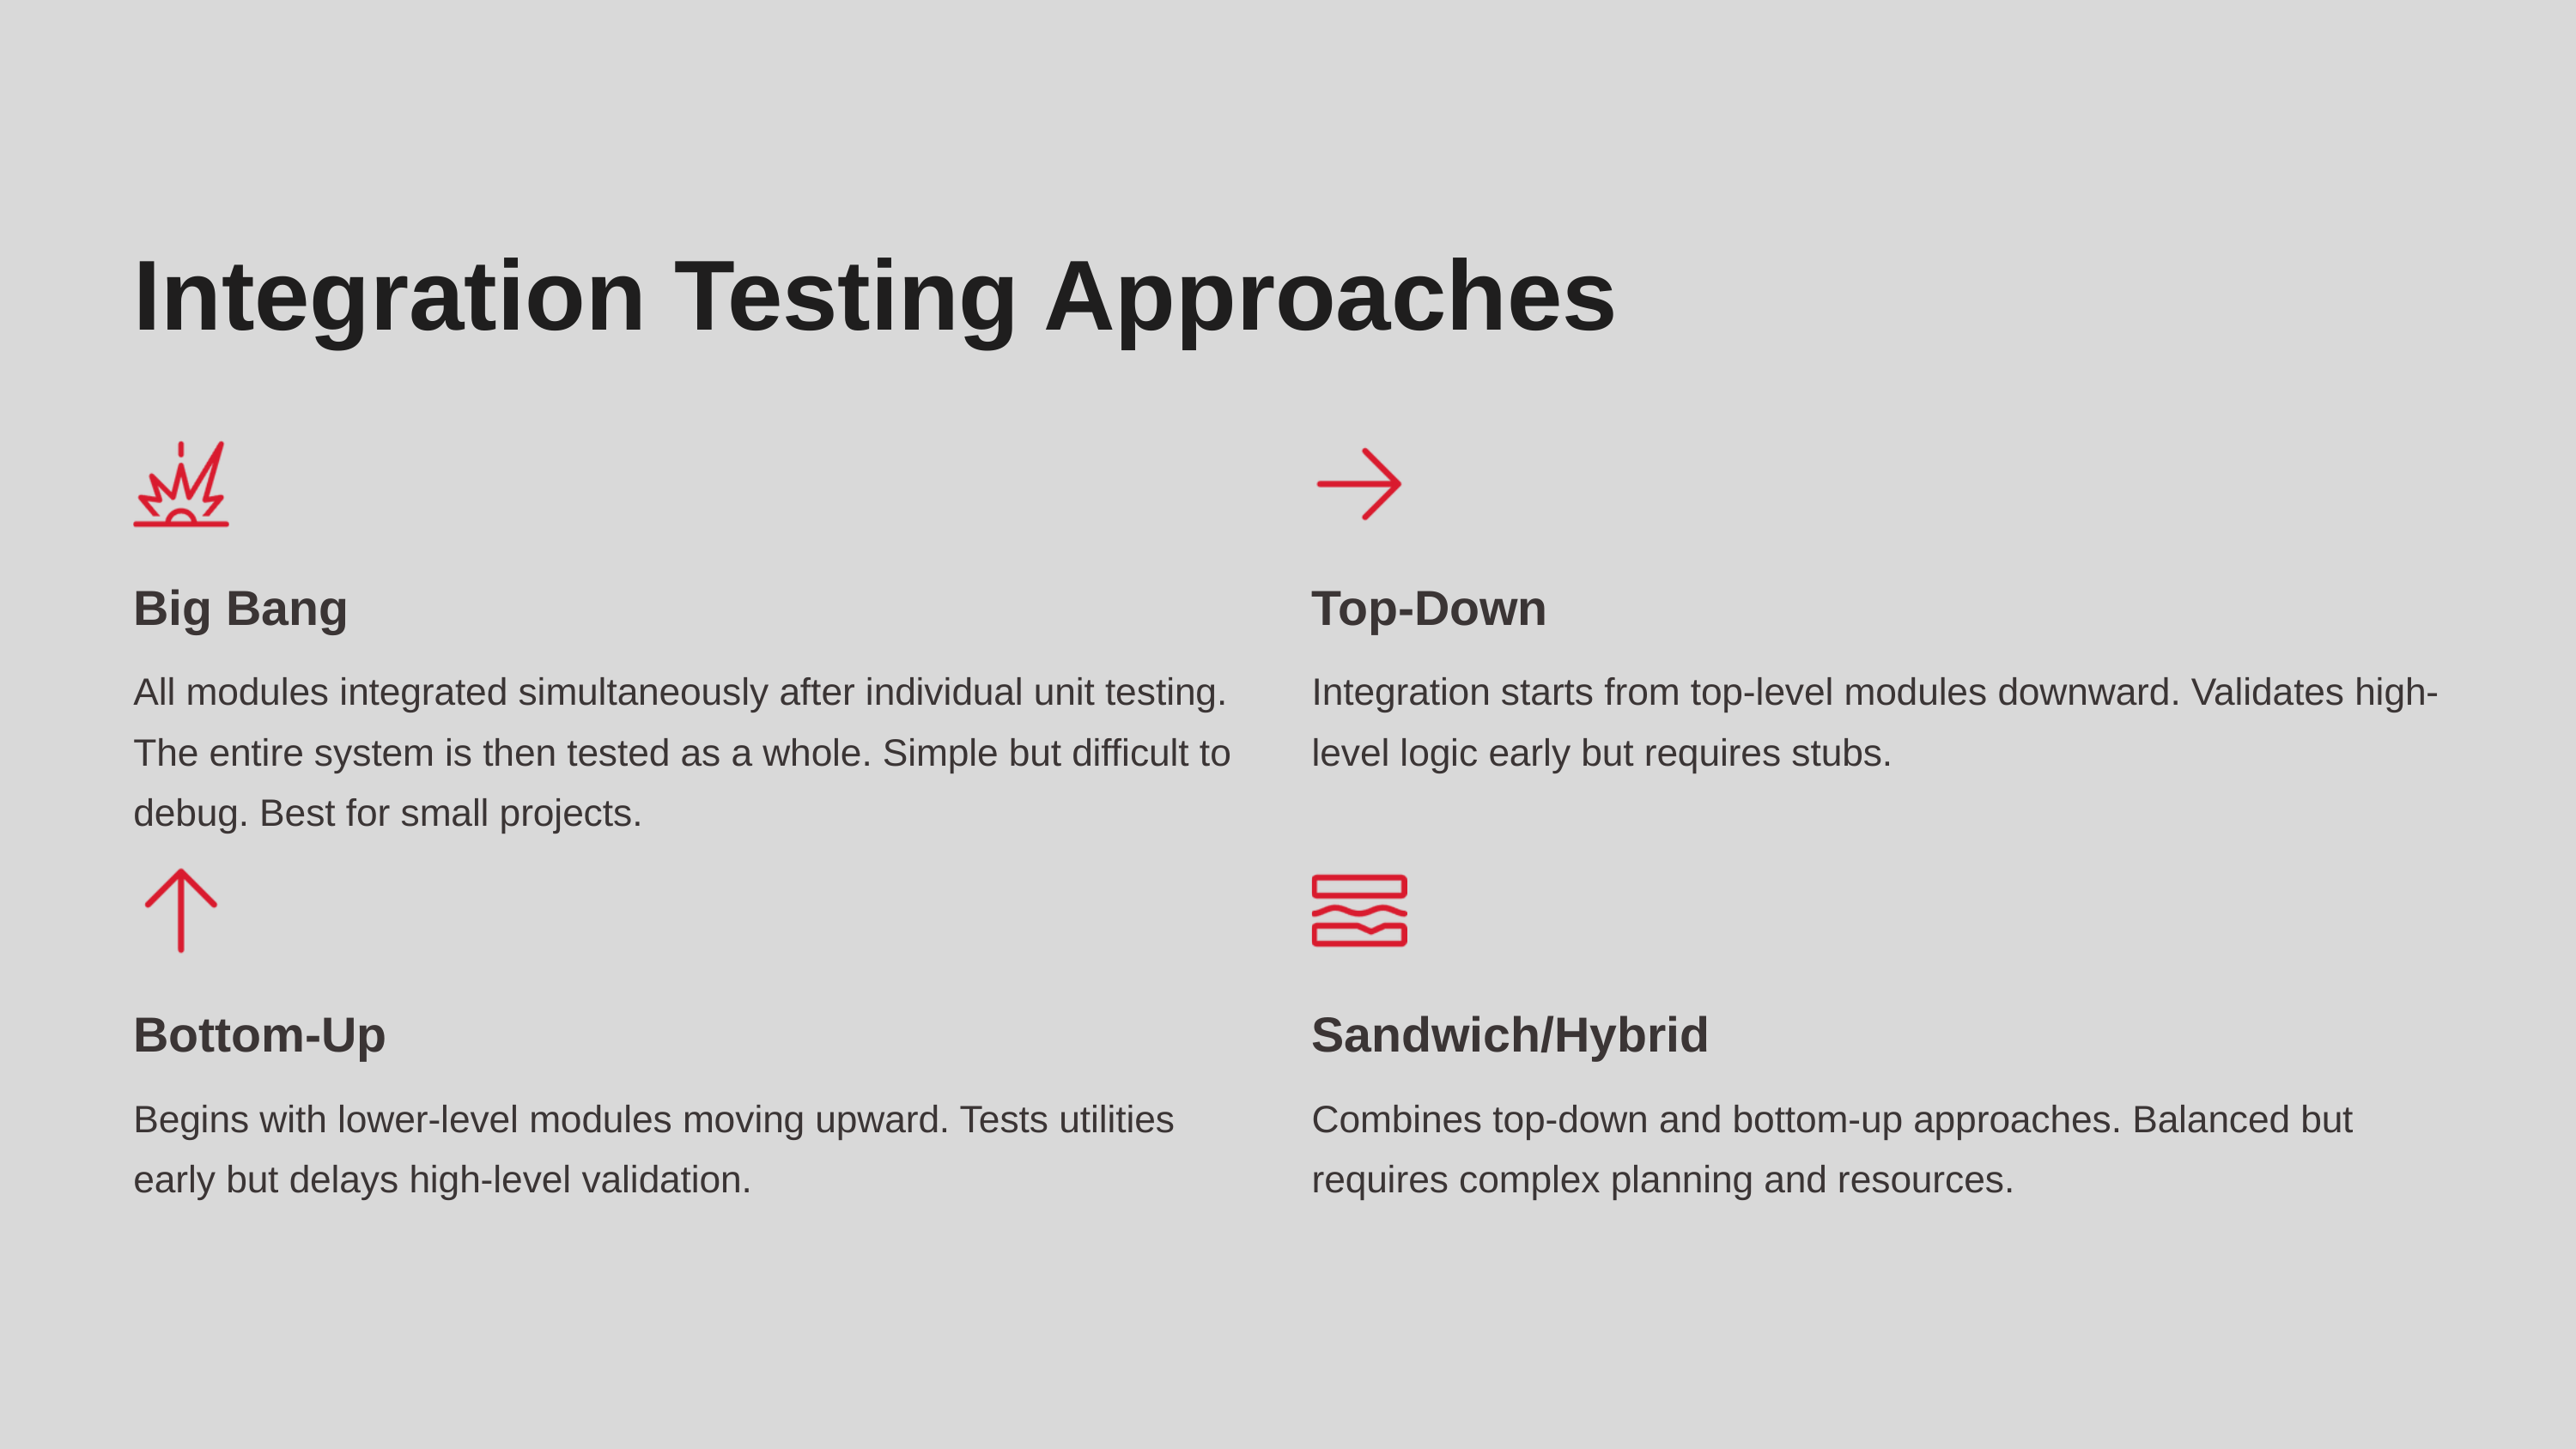

Integration Testing Approaches

Big Bang
Top-Down
All modules integrated simultaneously after individual unit testing. The entire system is then tested as a whole. Simple but difficult to debug. Best for small projects.
Integration starts from top-level modules downward. Validates high-level logic early but requires stubs.

Bottom-Up
Sandwich/Hybrid
Begins with lower-level modules moving upward. Tests utilities early but delays high-level validation.
Combines top-down and bottom-up approaches. Balanced but requires complex planning and resources.